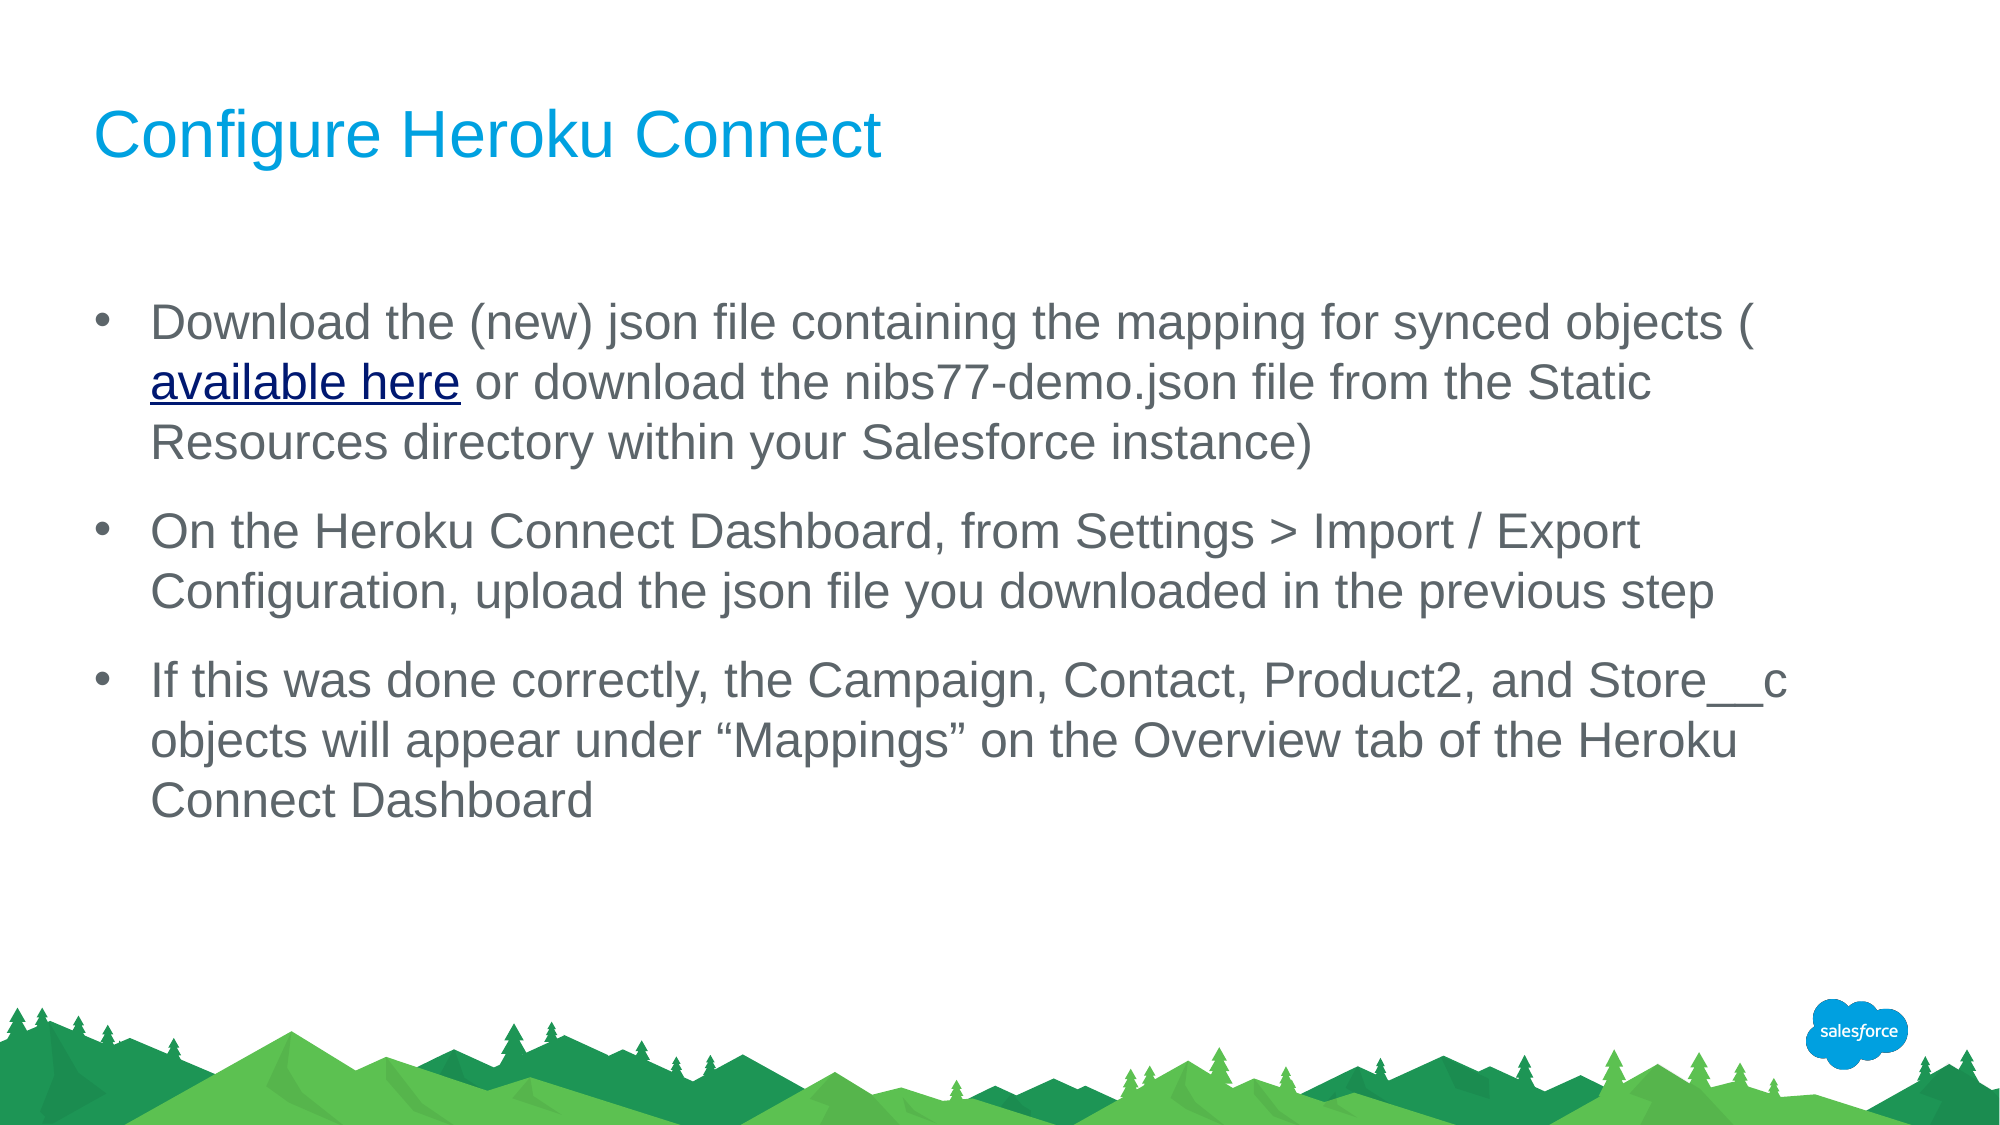

# Configure Heroku Connect

Download the (new) json file containing the mapping for synced objects (available here or download the nibs77-demo.json file from the Static Resources directory within your Salesforce instance)
On the Heroku Connect Dashboard, from Settings > Import / Export Configuration, upload the json file you downloaded in the previous step
If this was done correctly, the Campaign, Contact, Product2, and Store__c objects will appear under “Mappings” on the Overview tab of the Heroku Connect Dashboard